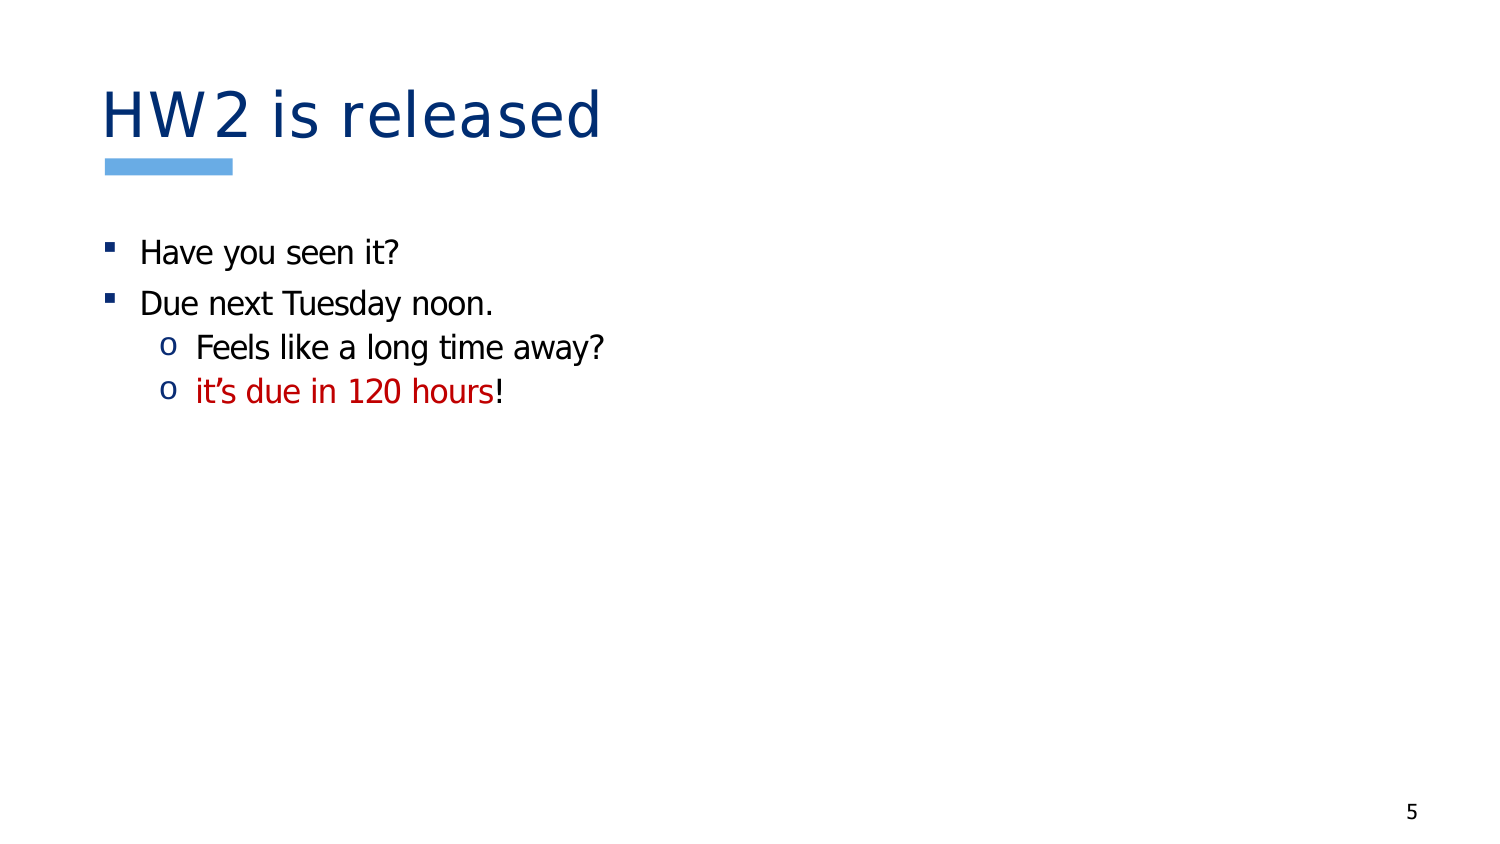

# HW2 is released
Have you seen it?
Due next Tuesday noon.
Feels like a long time away?
it’s due in 120 hours!